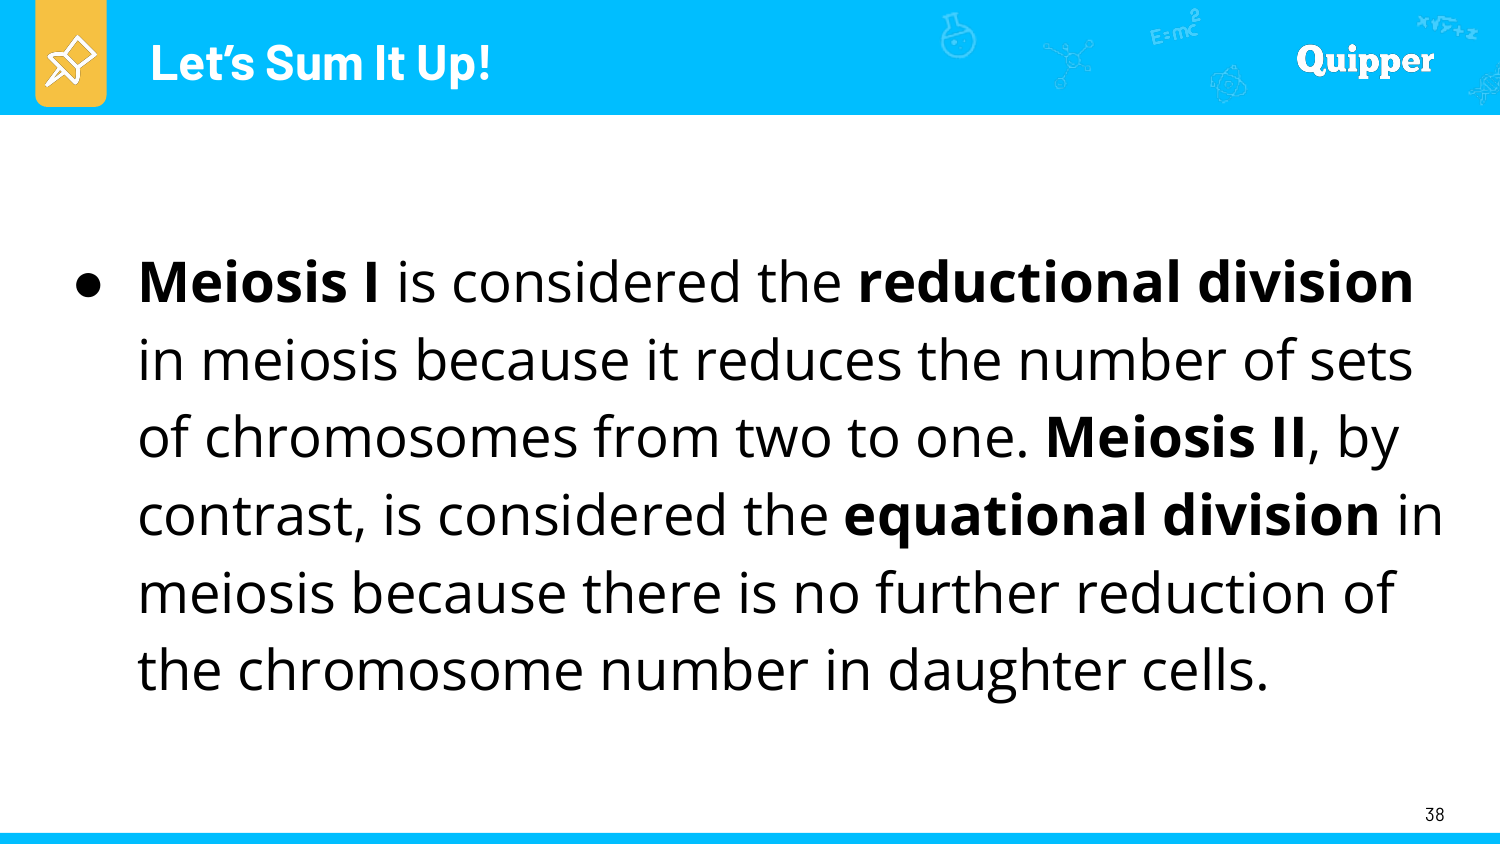

Meiosis I is considered the reductional division in meiosis because it reduces the number of sets of chromosomes from two to one. Meiosis II, by contrast, is considered the equational division in meiosis because there is no further reduction of the chromosome number in daughter cells.
38